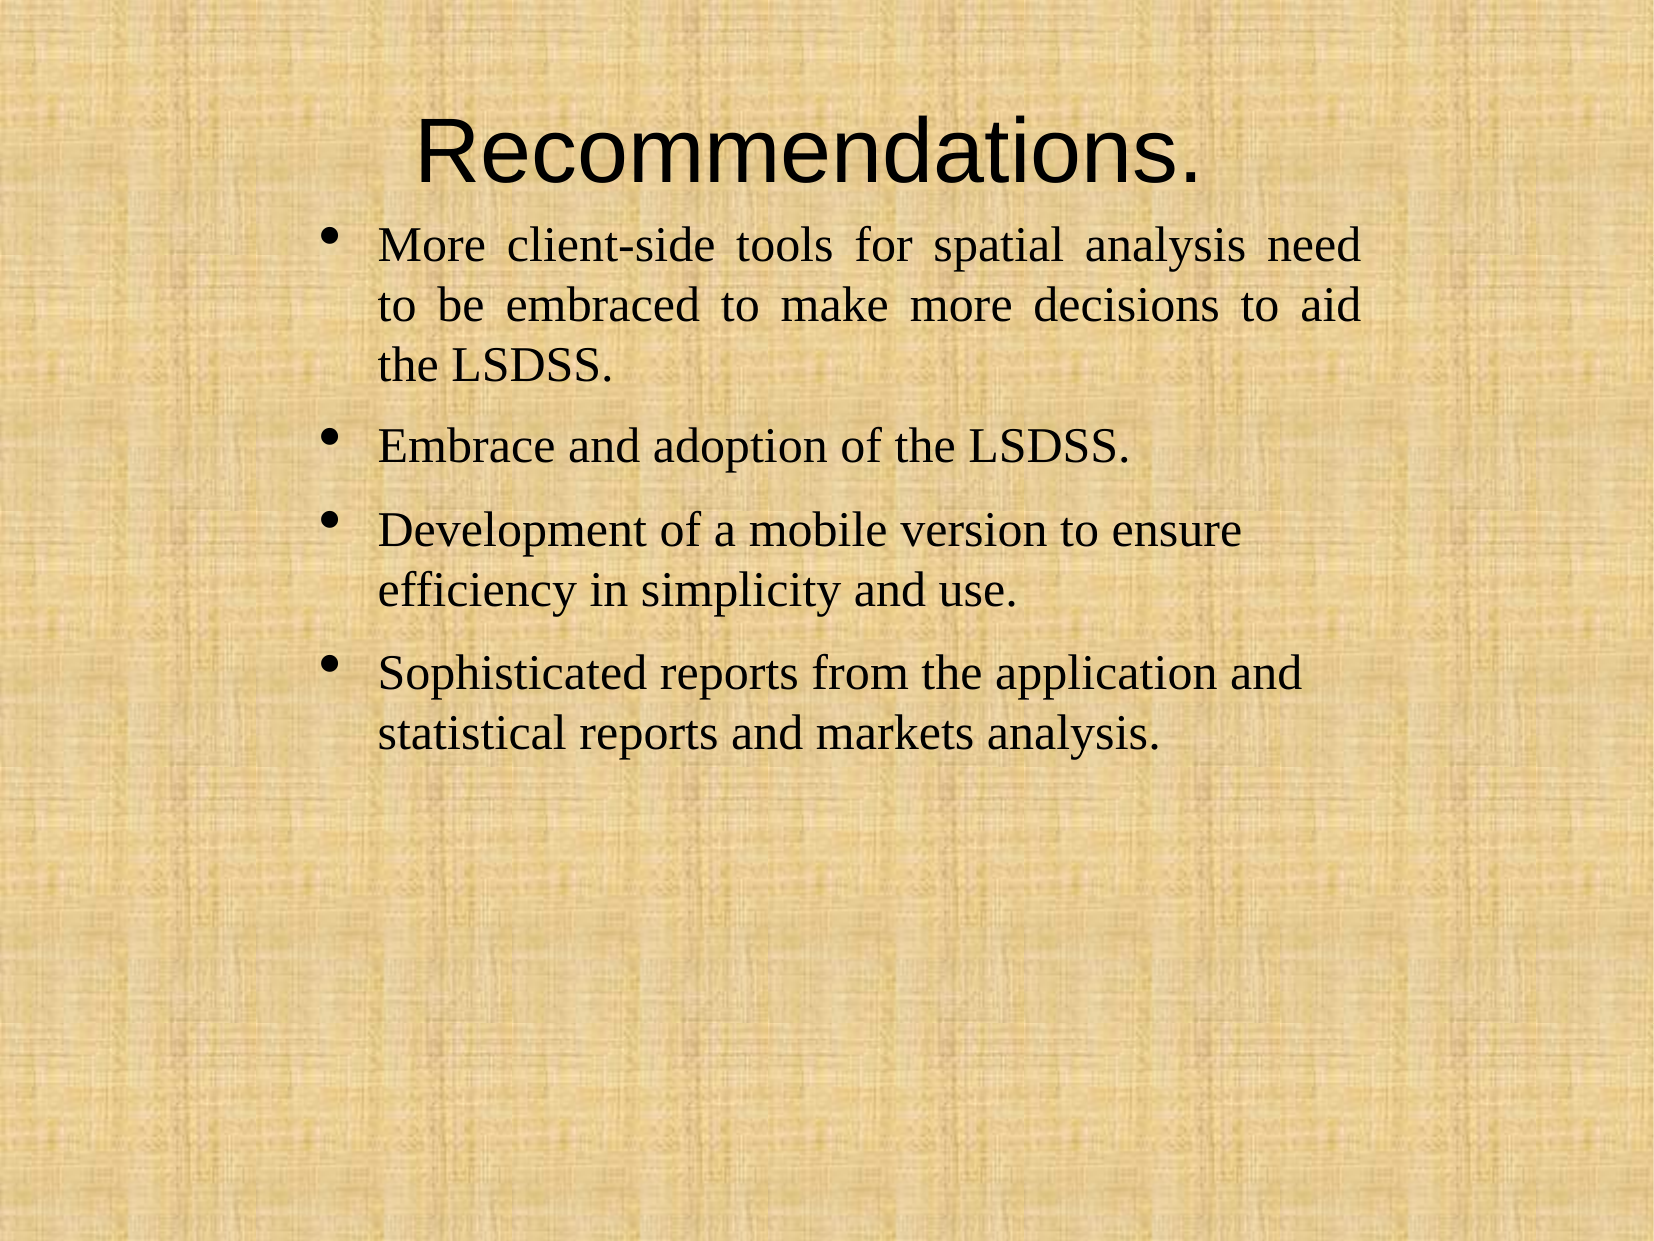

# Recommendations.
More client-side tools for spatial analysis need to be embraced to make more decisions to aid the LSDSS.
Embrace and adoption of the LSDSS.
Development of a mobile version to ensure efficiency in simplicity and use.
Sophisticated reports from the application and statistical reports and markets analysis.